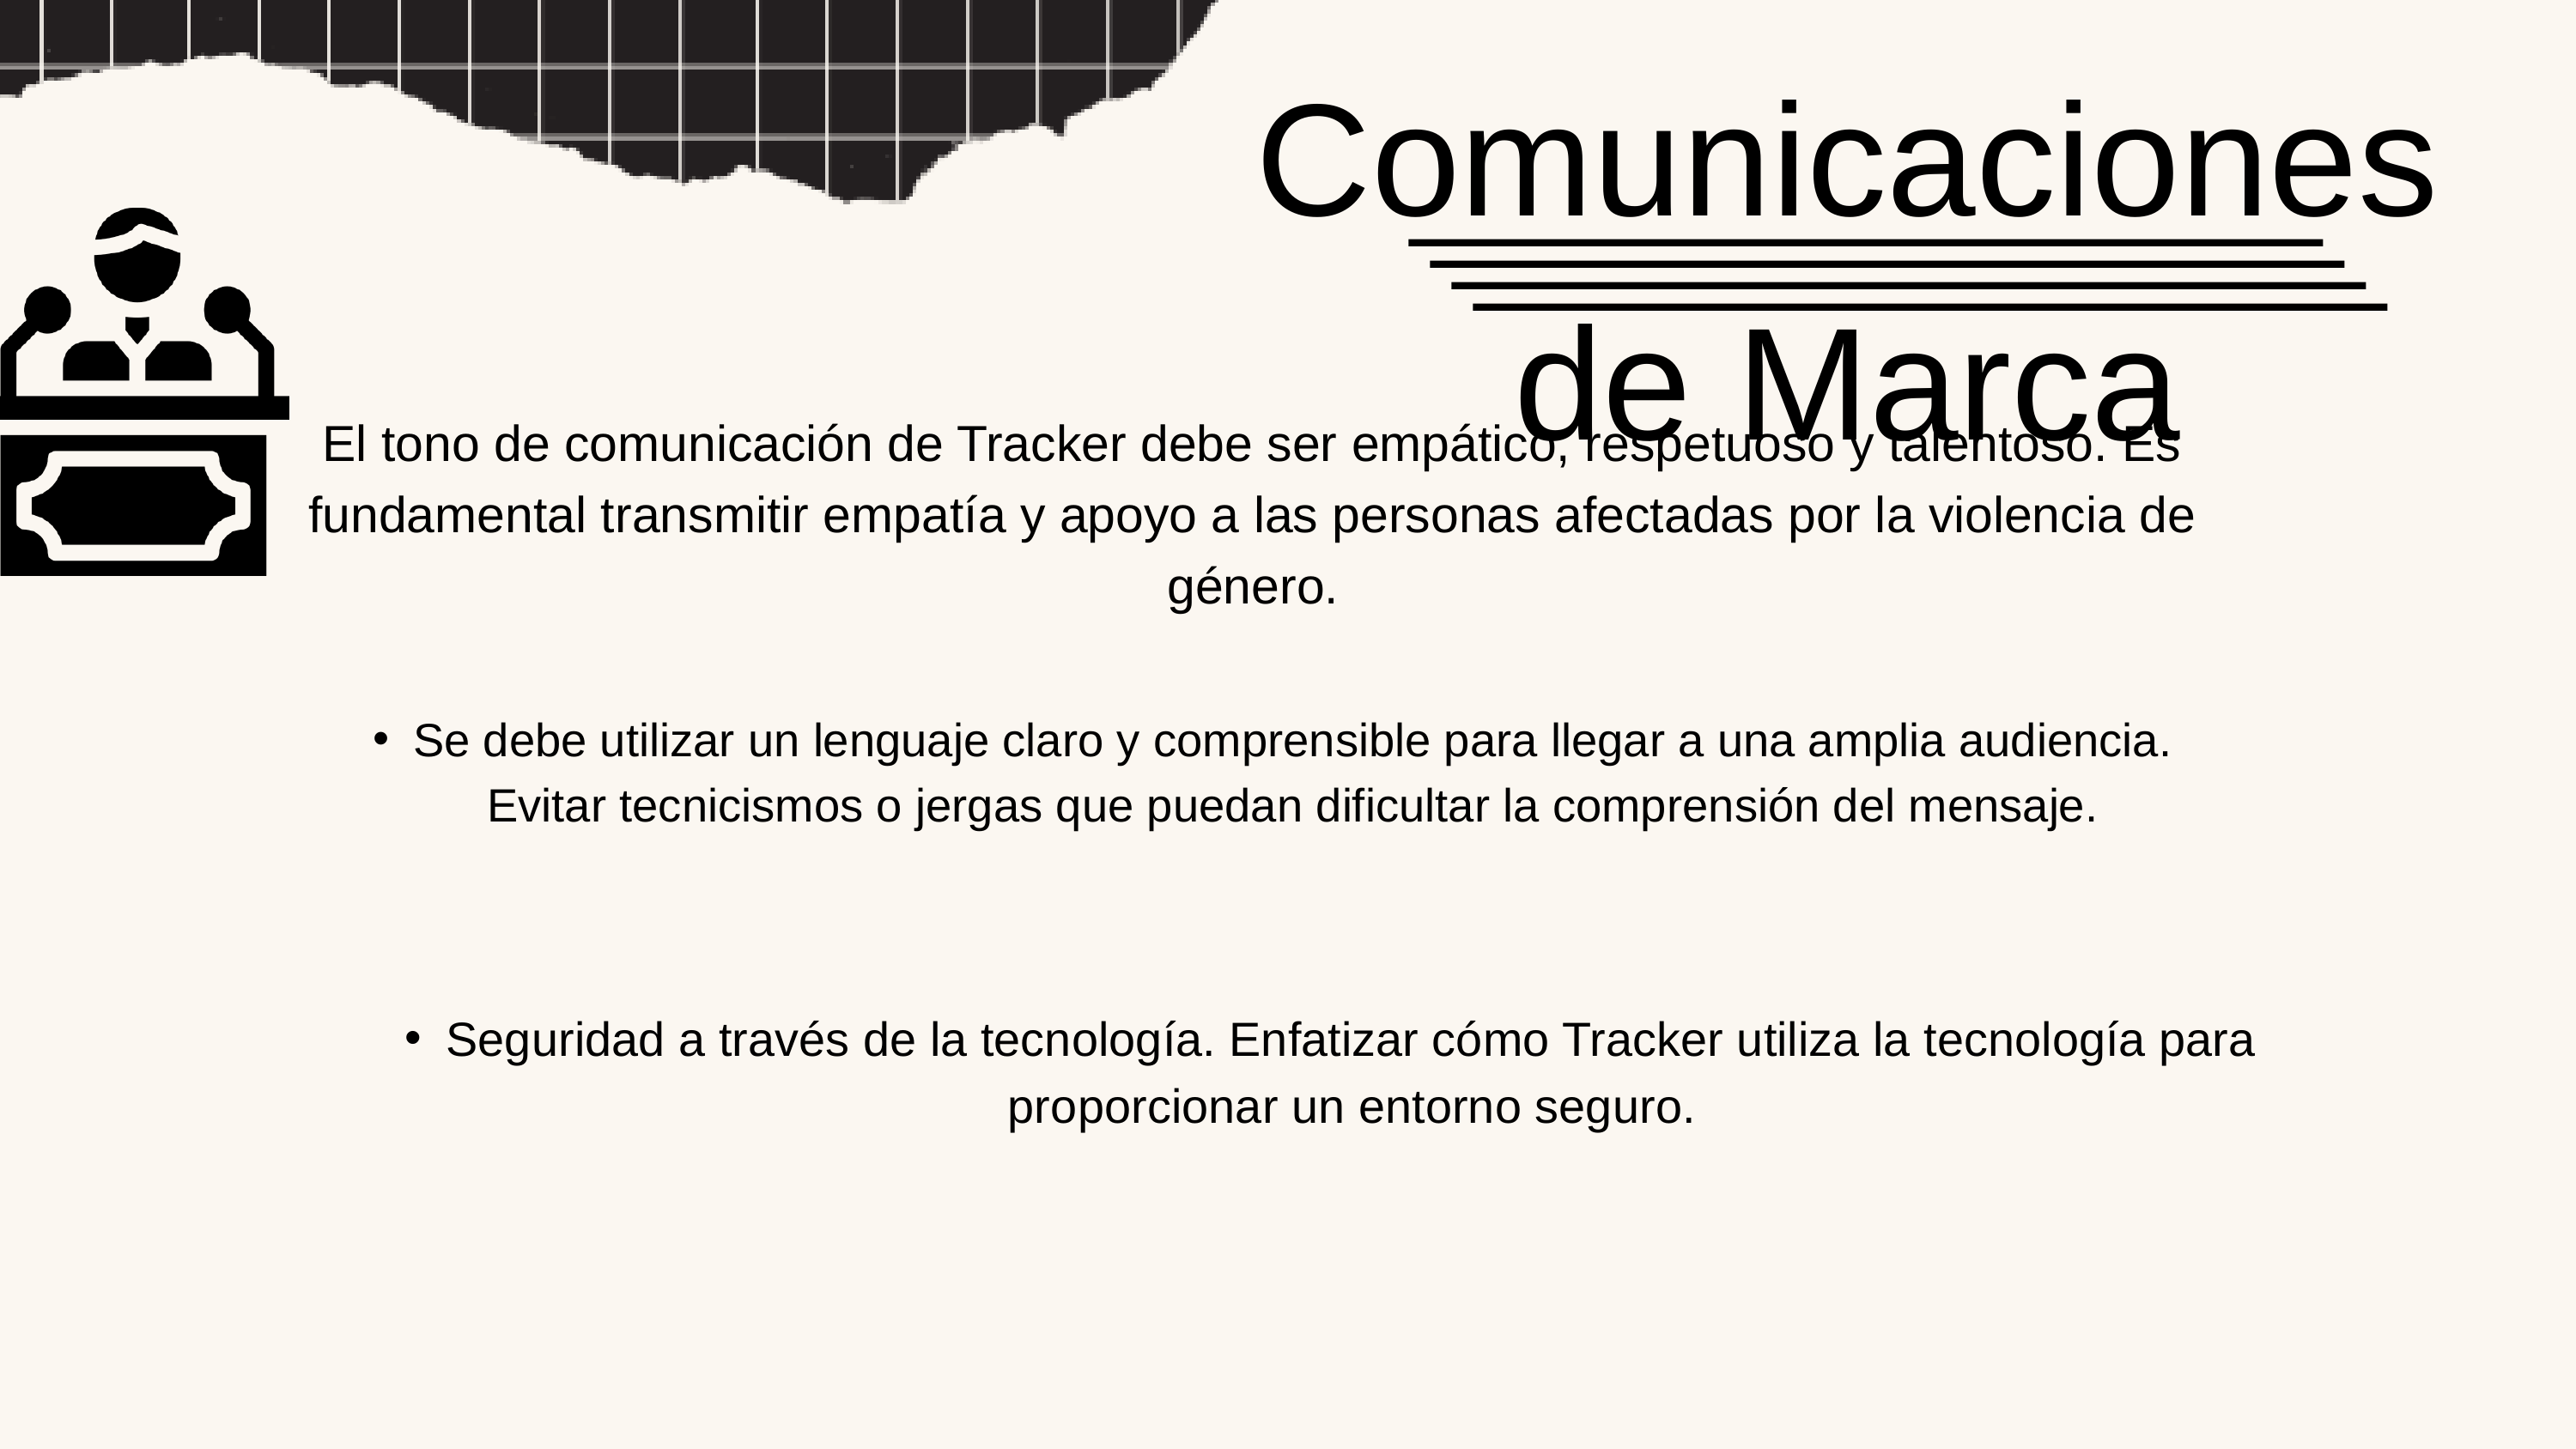

Comunicaciones de Marca

El tono de comunicación de Tracker debe ser empático, respetuoso y talentoso. Es fundamental transmitir empatía y apoyo a las personas afectadas por la violencia de género.
Se debe utilizar un lenguaje claro y comprensible para llegar a una amplia audiencia. Evitar tecnicismos o jergas que puedan dificultar la comprensión del mensaje.

Seguridad a través de la tecnología. Enfatizar cómo Tracker utiliza la tecnología para proporcionar un entorno seguro.